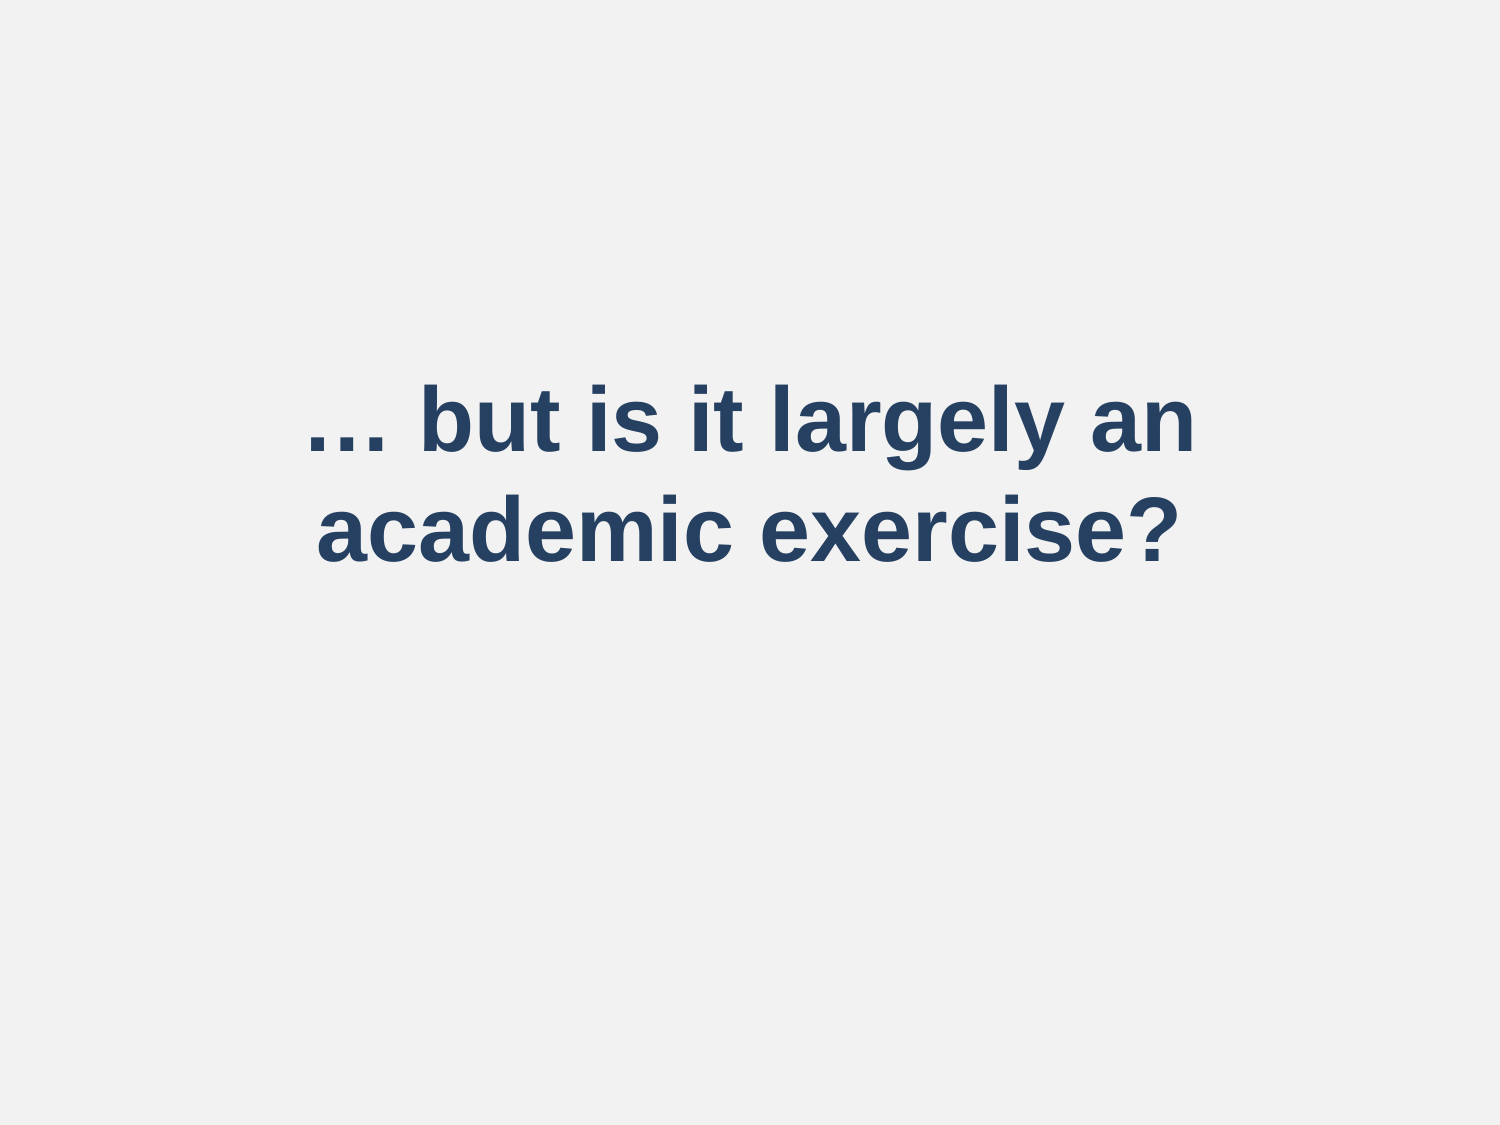

# … but is it largely an academic exercise?